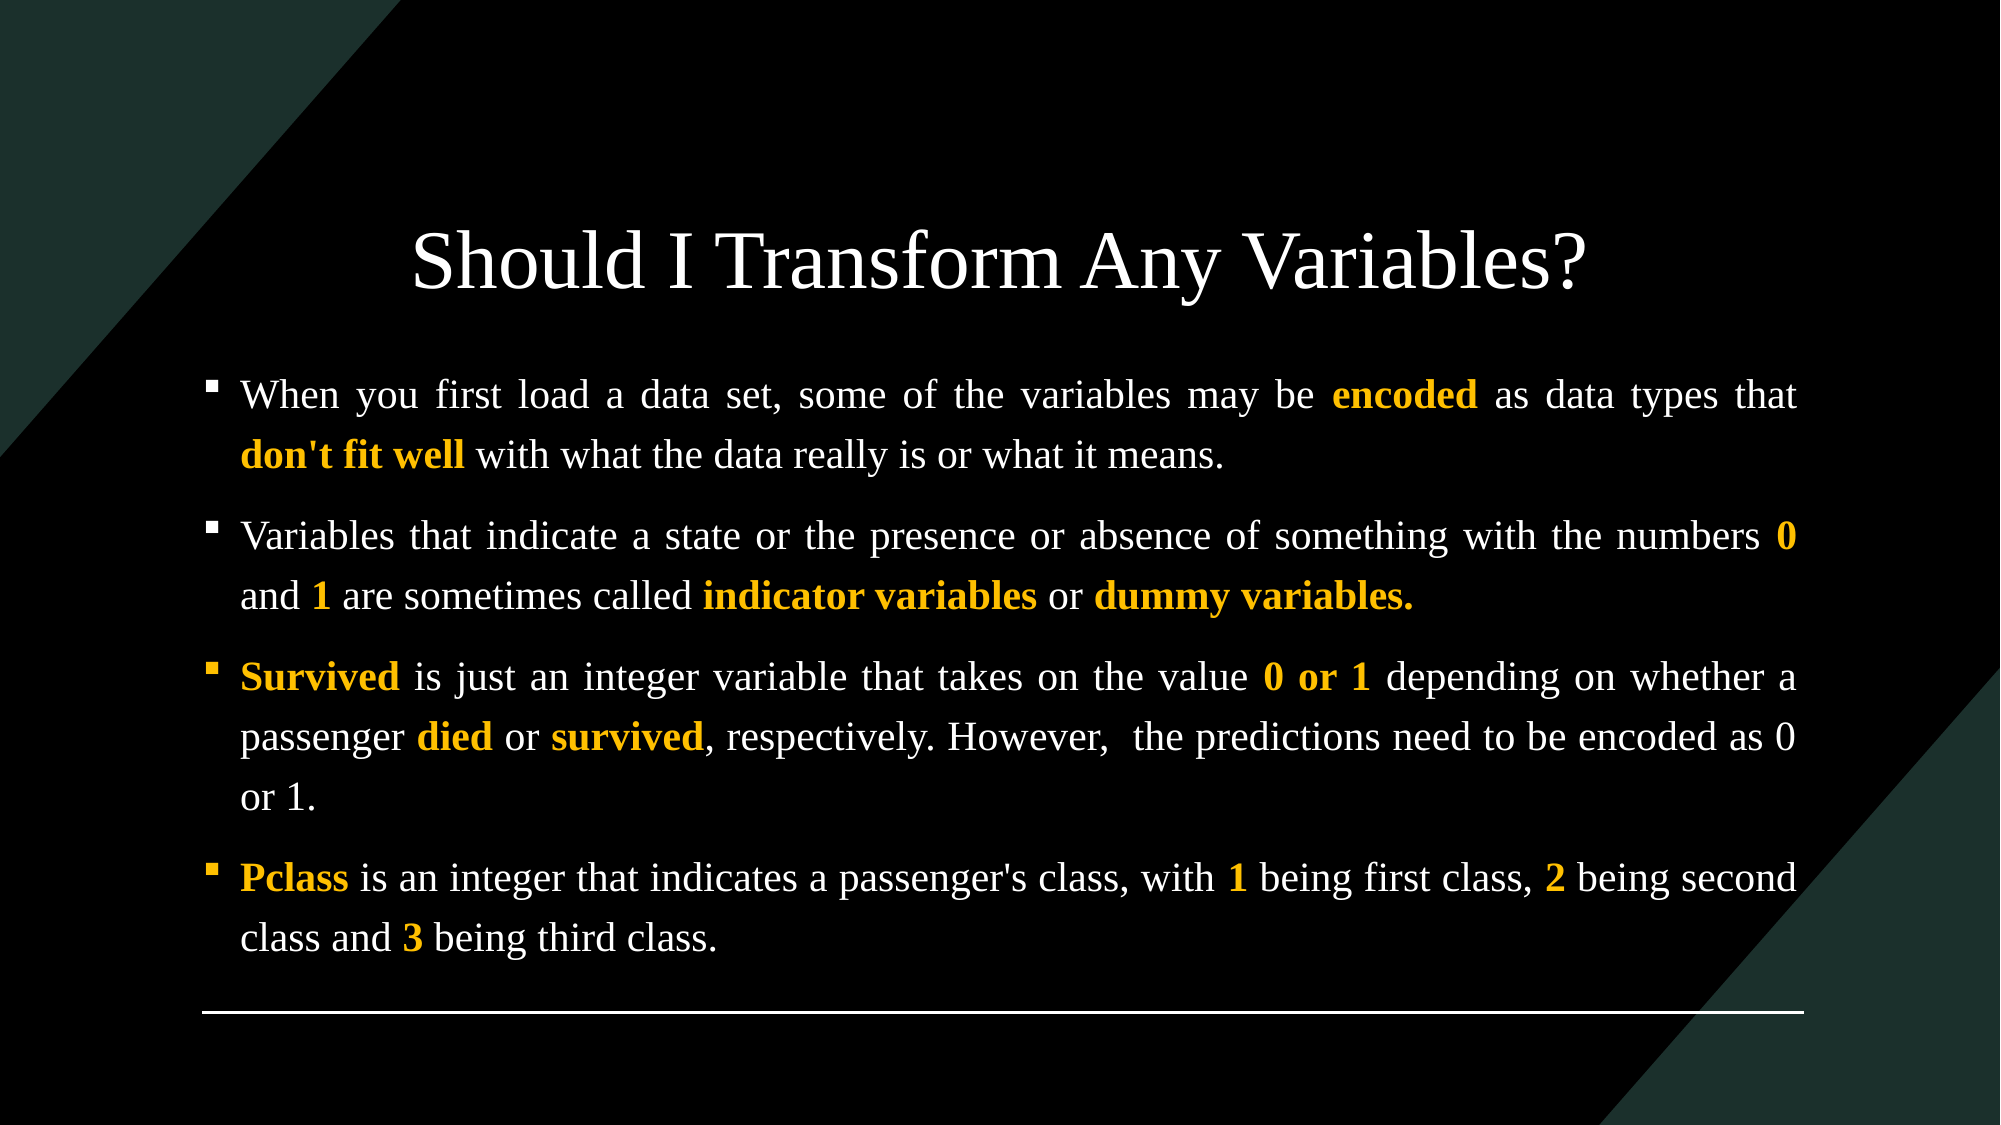

# Should I Transform Any Variables?
When you first load a data set, some of the variables may be encoded as data types that don't fit well with what the data really is or what it means.
Variables that indicate a state or the presence or absence of something with the numbers 0 and 1 are sometimes called indicator variables or dummy variables.
Survived is just an integer variable that takes on the value 0 or 1 depending on whether a passenger died or survived, respectively. However,  the predictions need to be encoded as 0 or 1.
Pclass is an integer that indicates a passenger's class, with 1 being first class, 2 being second class and 3 being third class.